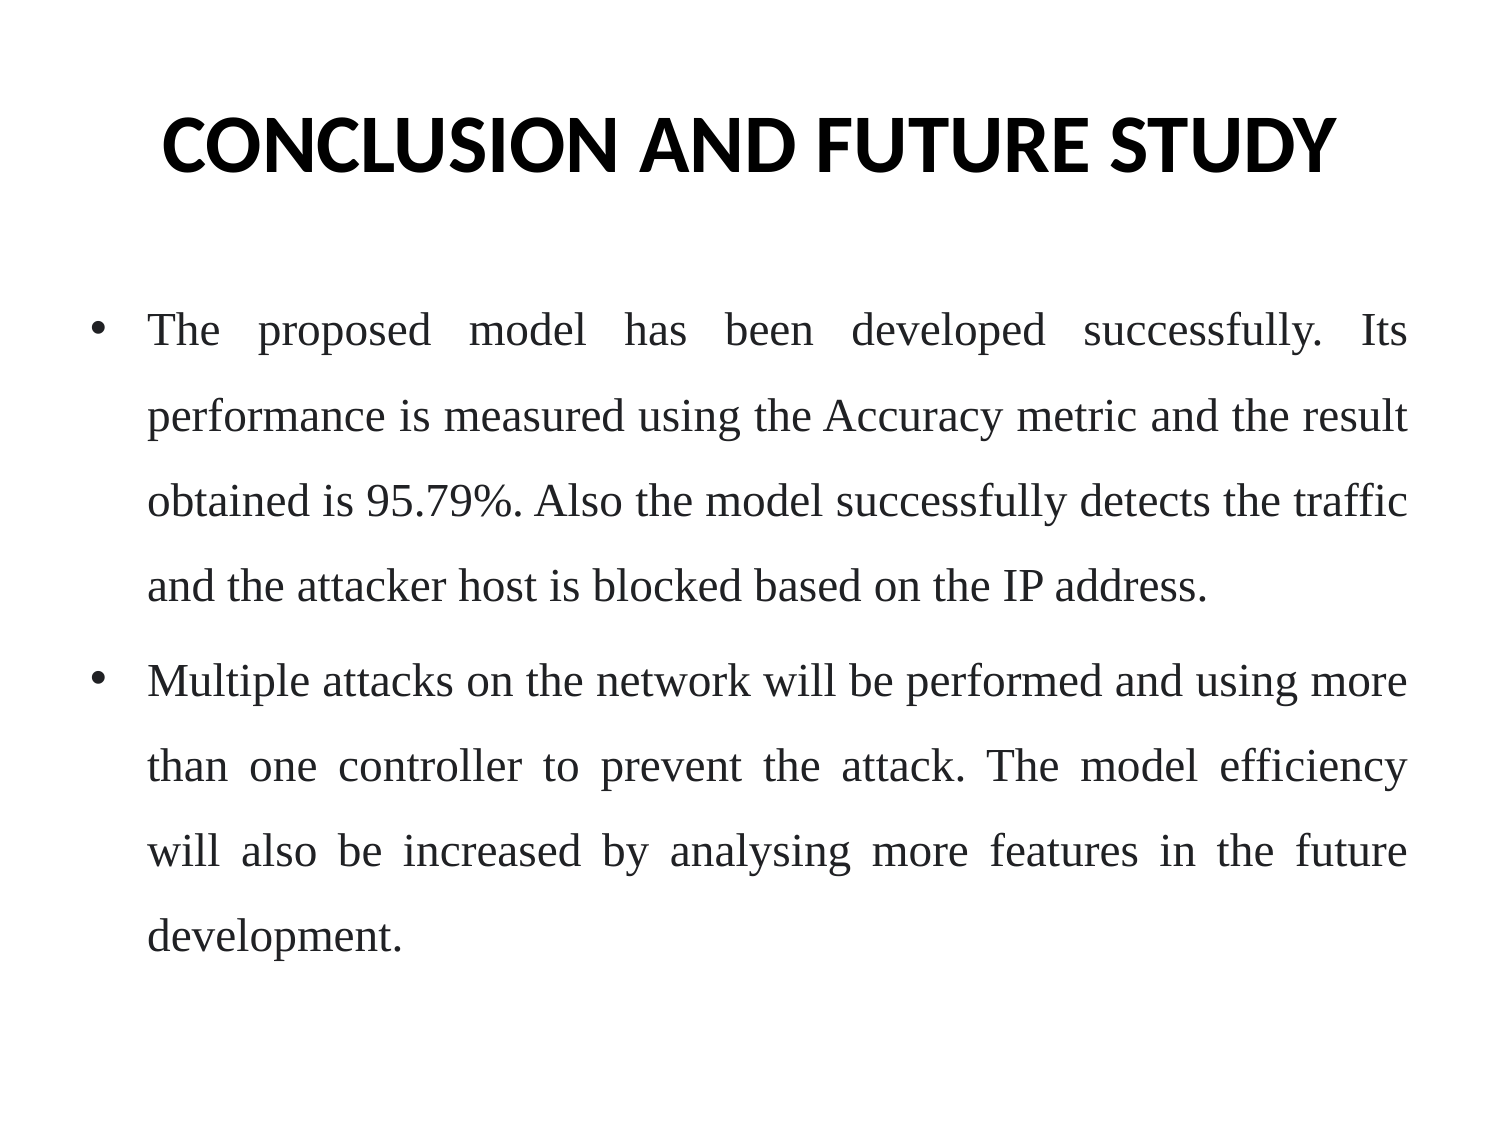

# CONCLUSION AND FUTURE STUDY
The proposed model has been developed successfully. Its performance is measured using the Accuracy metric and the result obtained is 95.79%. Also the model successfully detects the traffic and the attacker host is blocked based on the IP address.
Multiple attacks on the network will be performed and using more than one controller to prevent the attack. The model efficiency will also be increased by analysing more features in the future development.